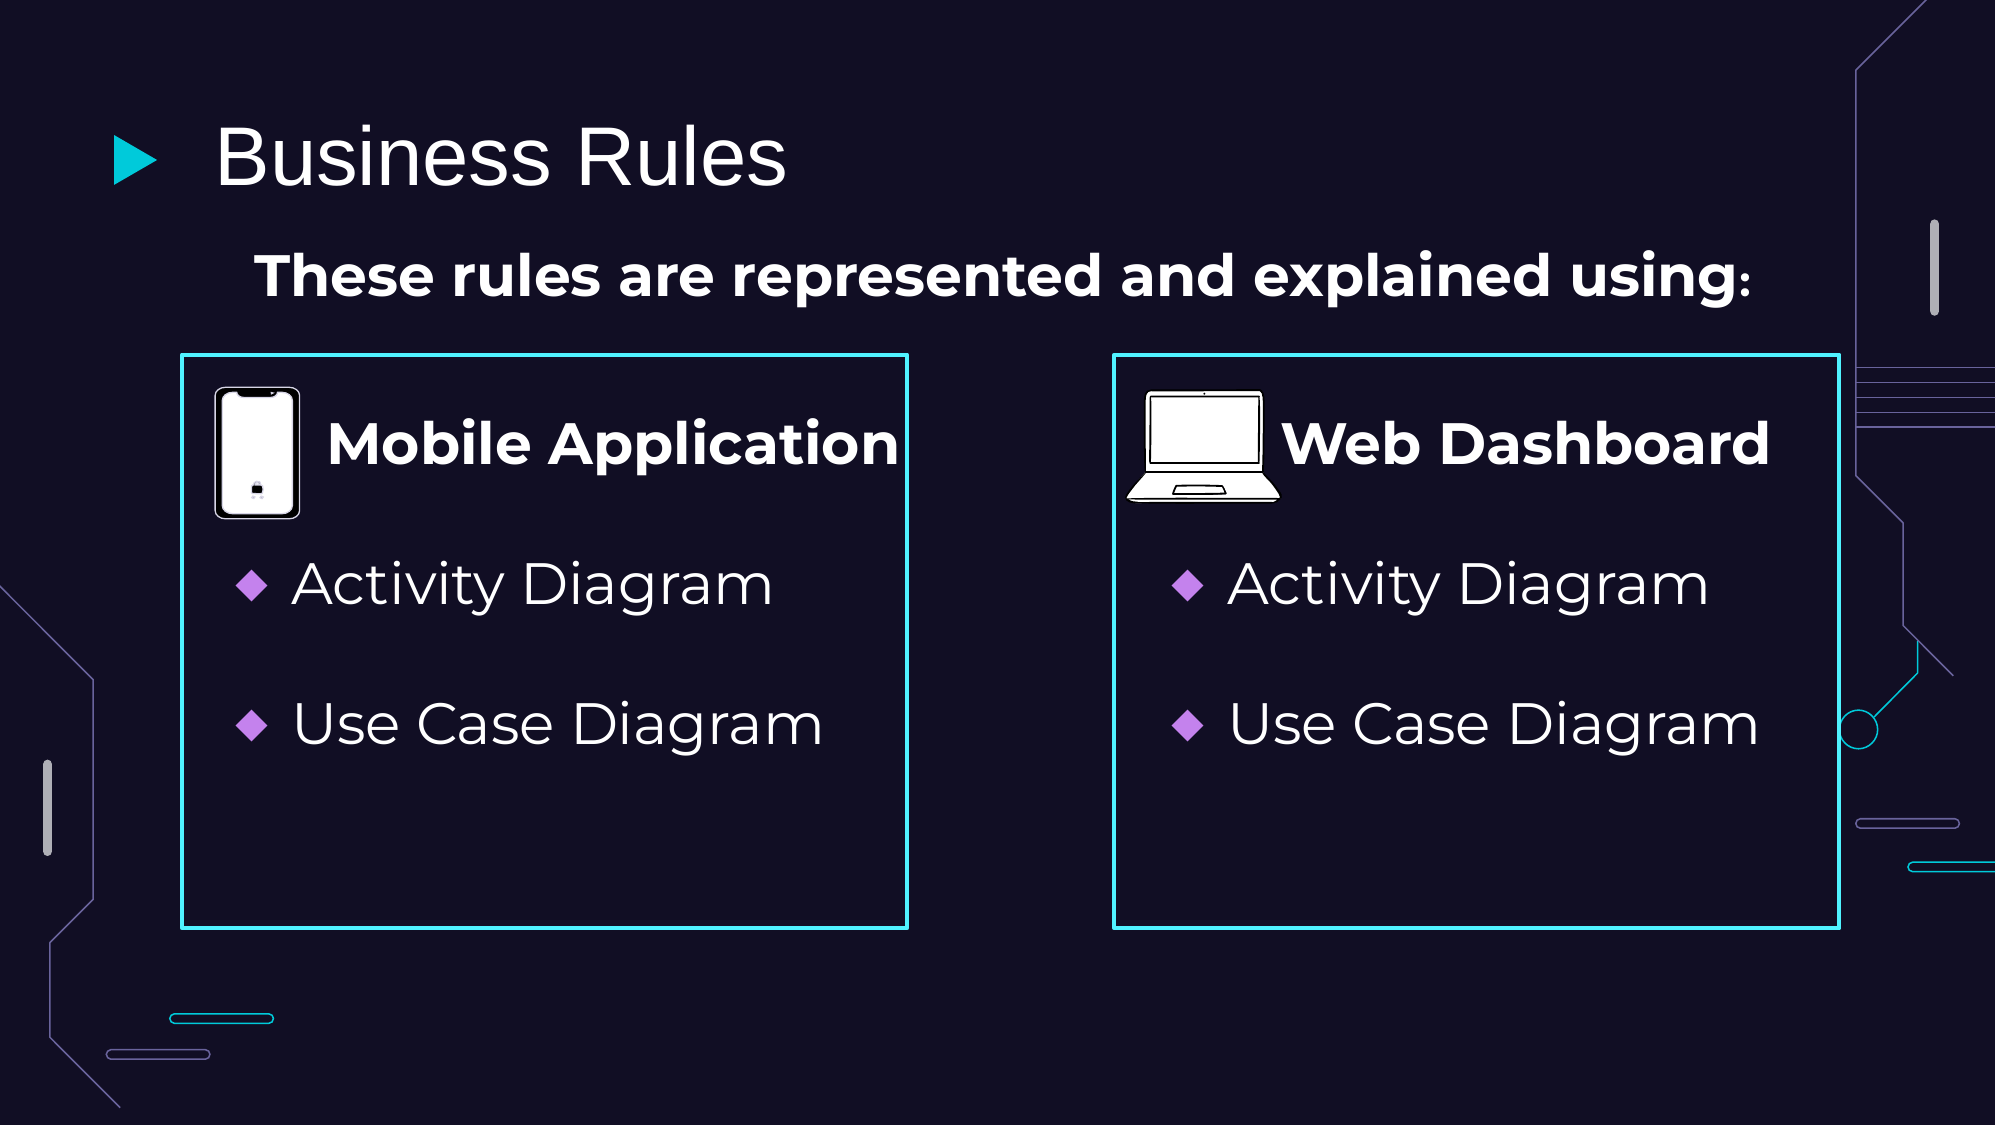

Business Rules
These rules are represented and explained using:

      Web Dashboard

Activity Diagram

Use Case Diagram

 Mobile Application

Activity Diagram

Use Case Diagram